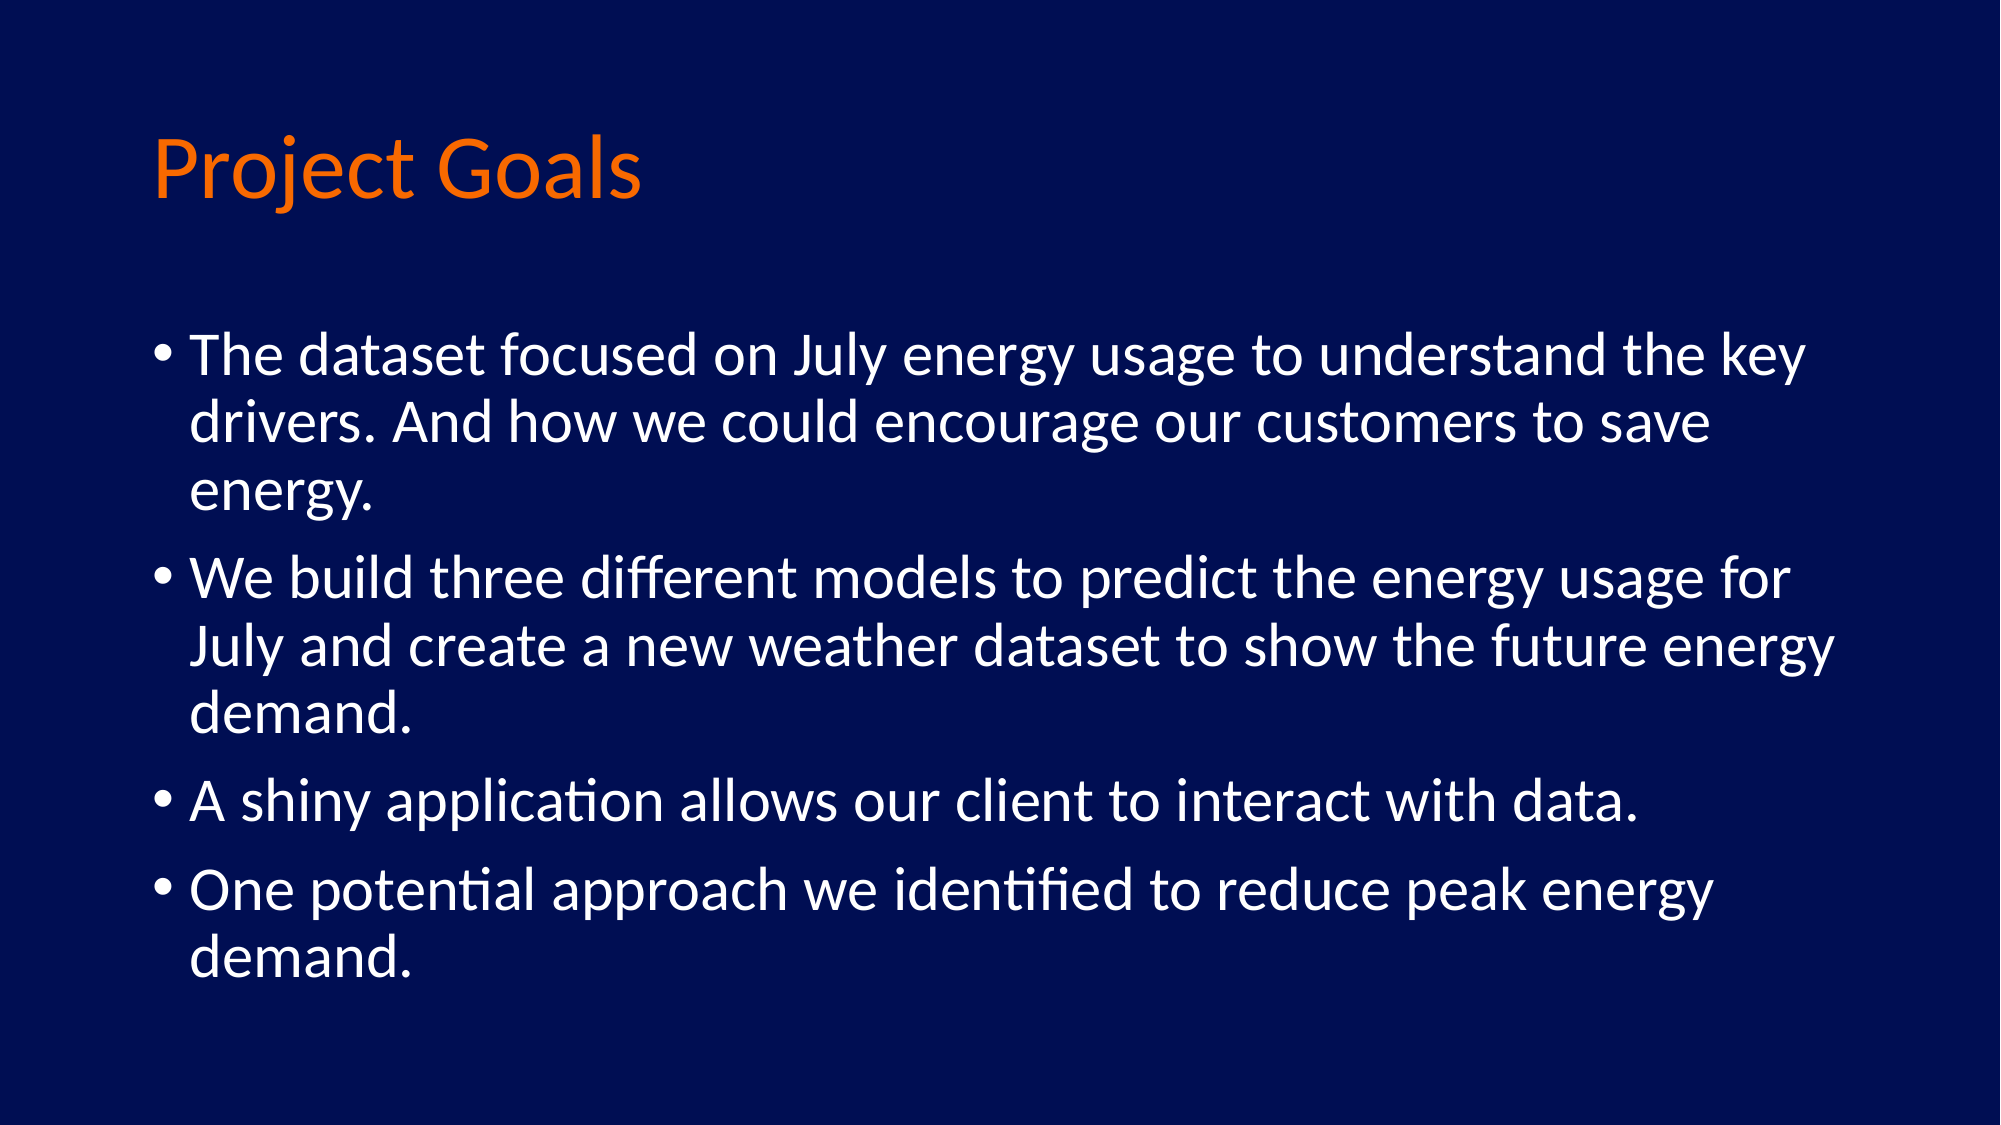

# Project Goals
The dataset focused on July energy usage to understand the key drivers. And how we could encourage our customers to save energy.
We build three different models to predict the energy usage for July and create a new weather dataset to show the future energy demand.
A shiny application allows our client to interact with data.
One potential approach we identified to reduce peak energy demand.